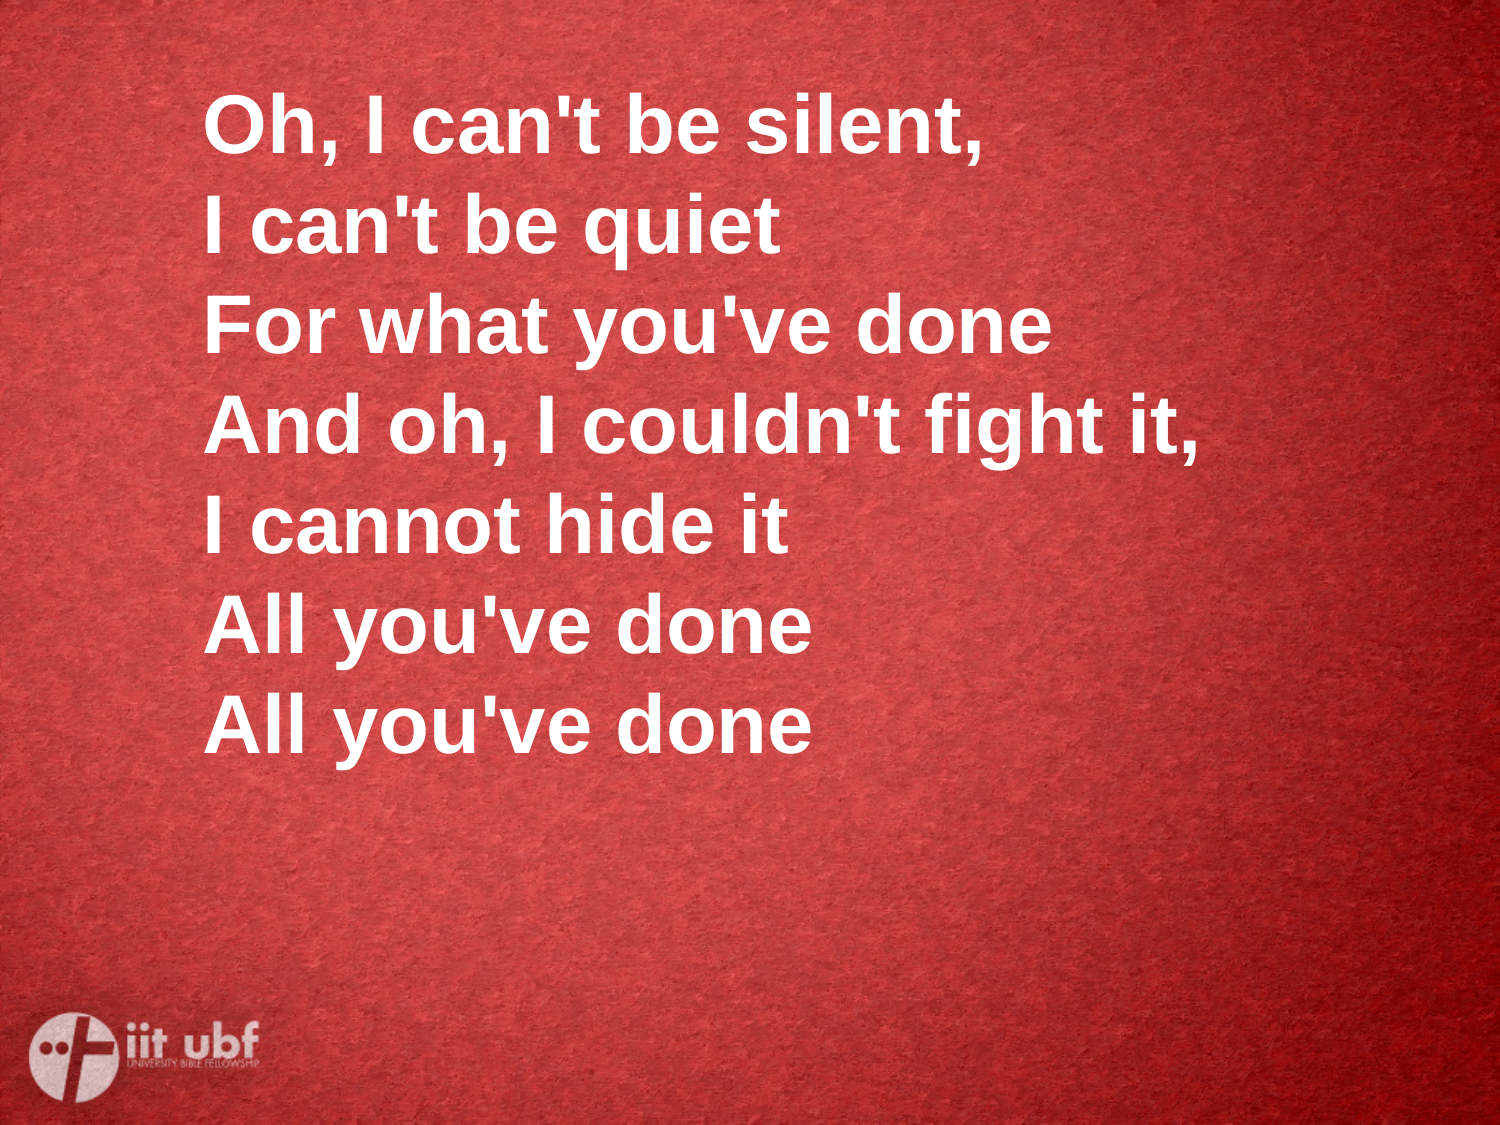

Oh, I can't be silent,
I can't be quiet
For what you've done
And oh, I couldn't fight it,
I cannot hide it
All you've done
All you've done